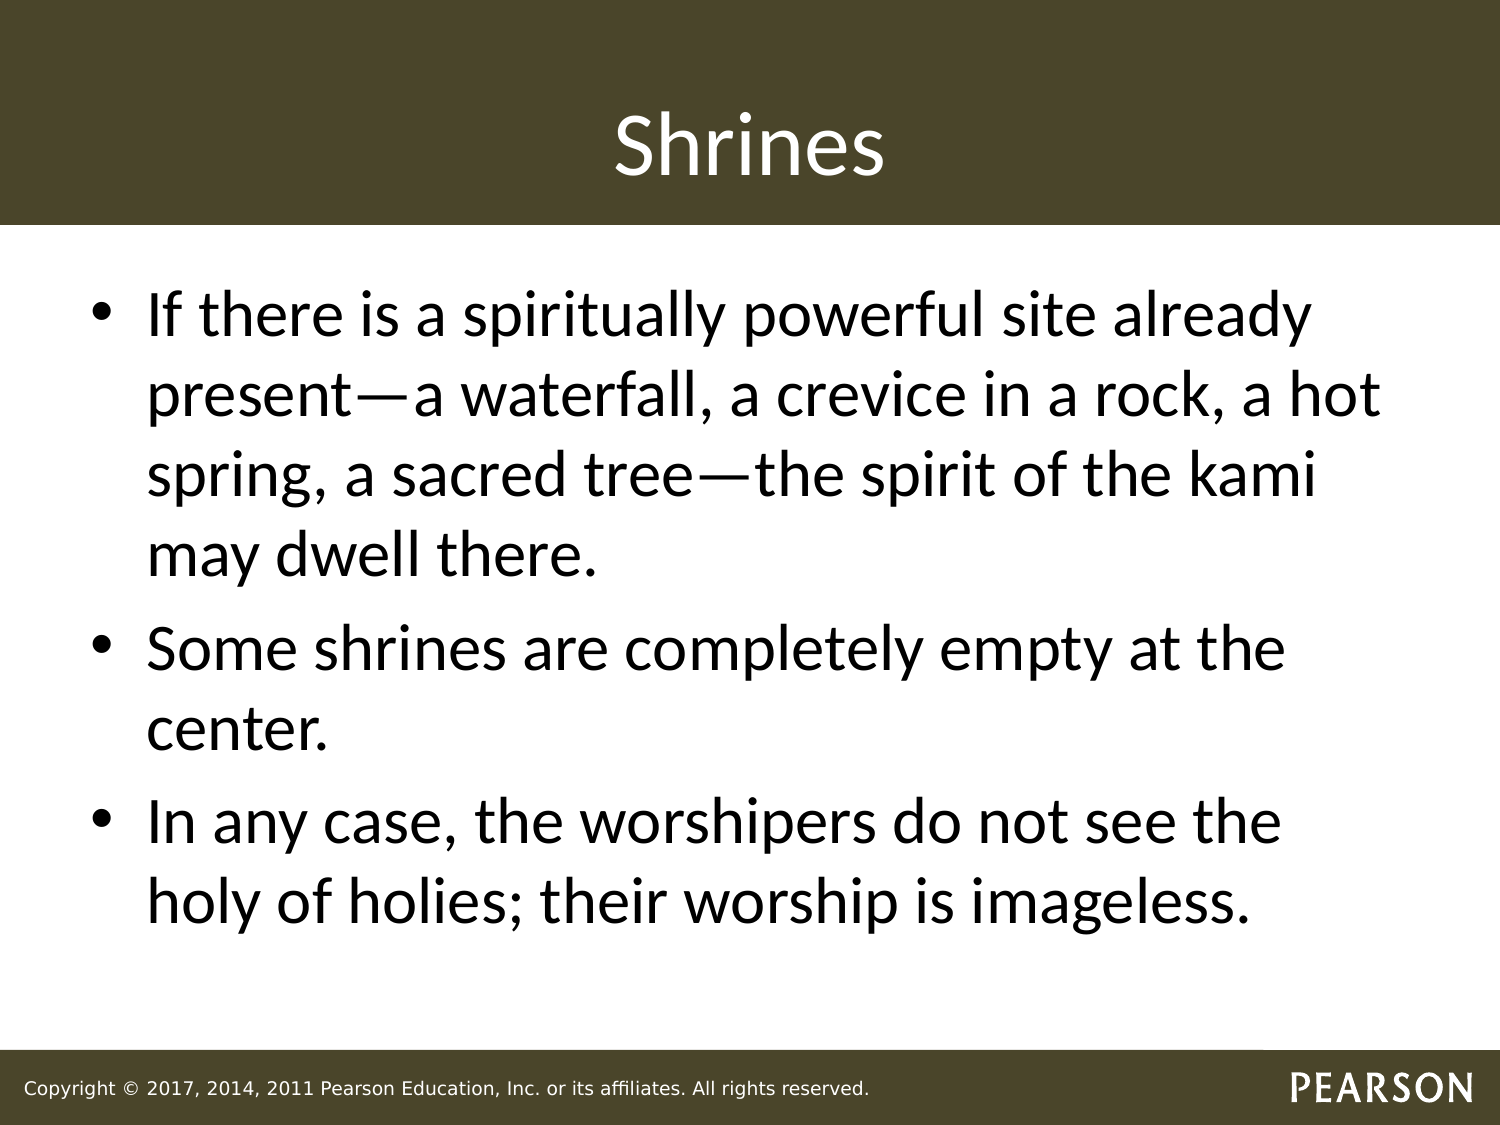

# Shrines
If there is a spiritually powerful site already present—a waterfall, a crevice in a rock, a hot spring, a sacred tree—the spirit of the kami may dwell there.
Some shrines are completely empty at the center.
In any case, the worshipers do not see the holy of holies; their worship is imageless.